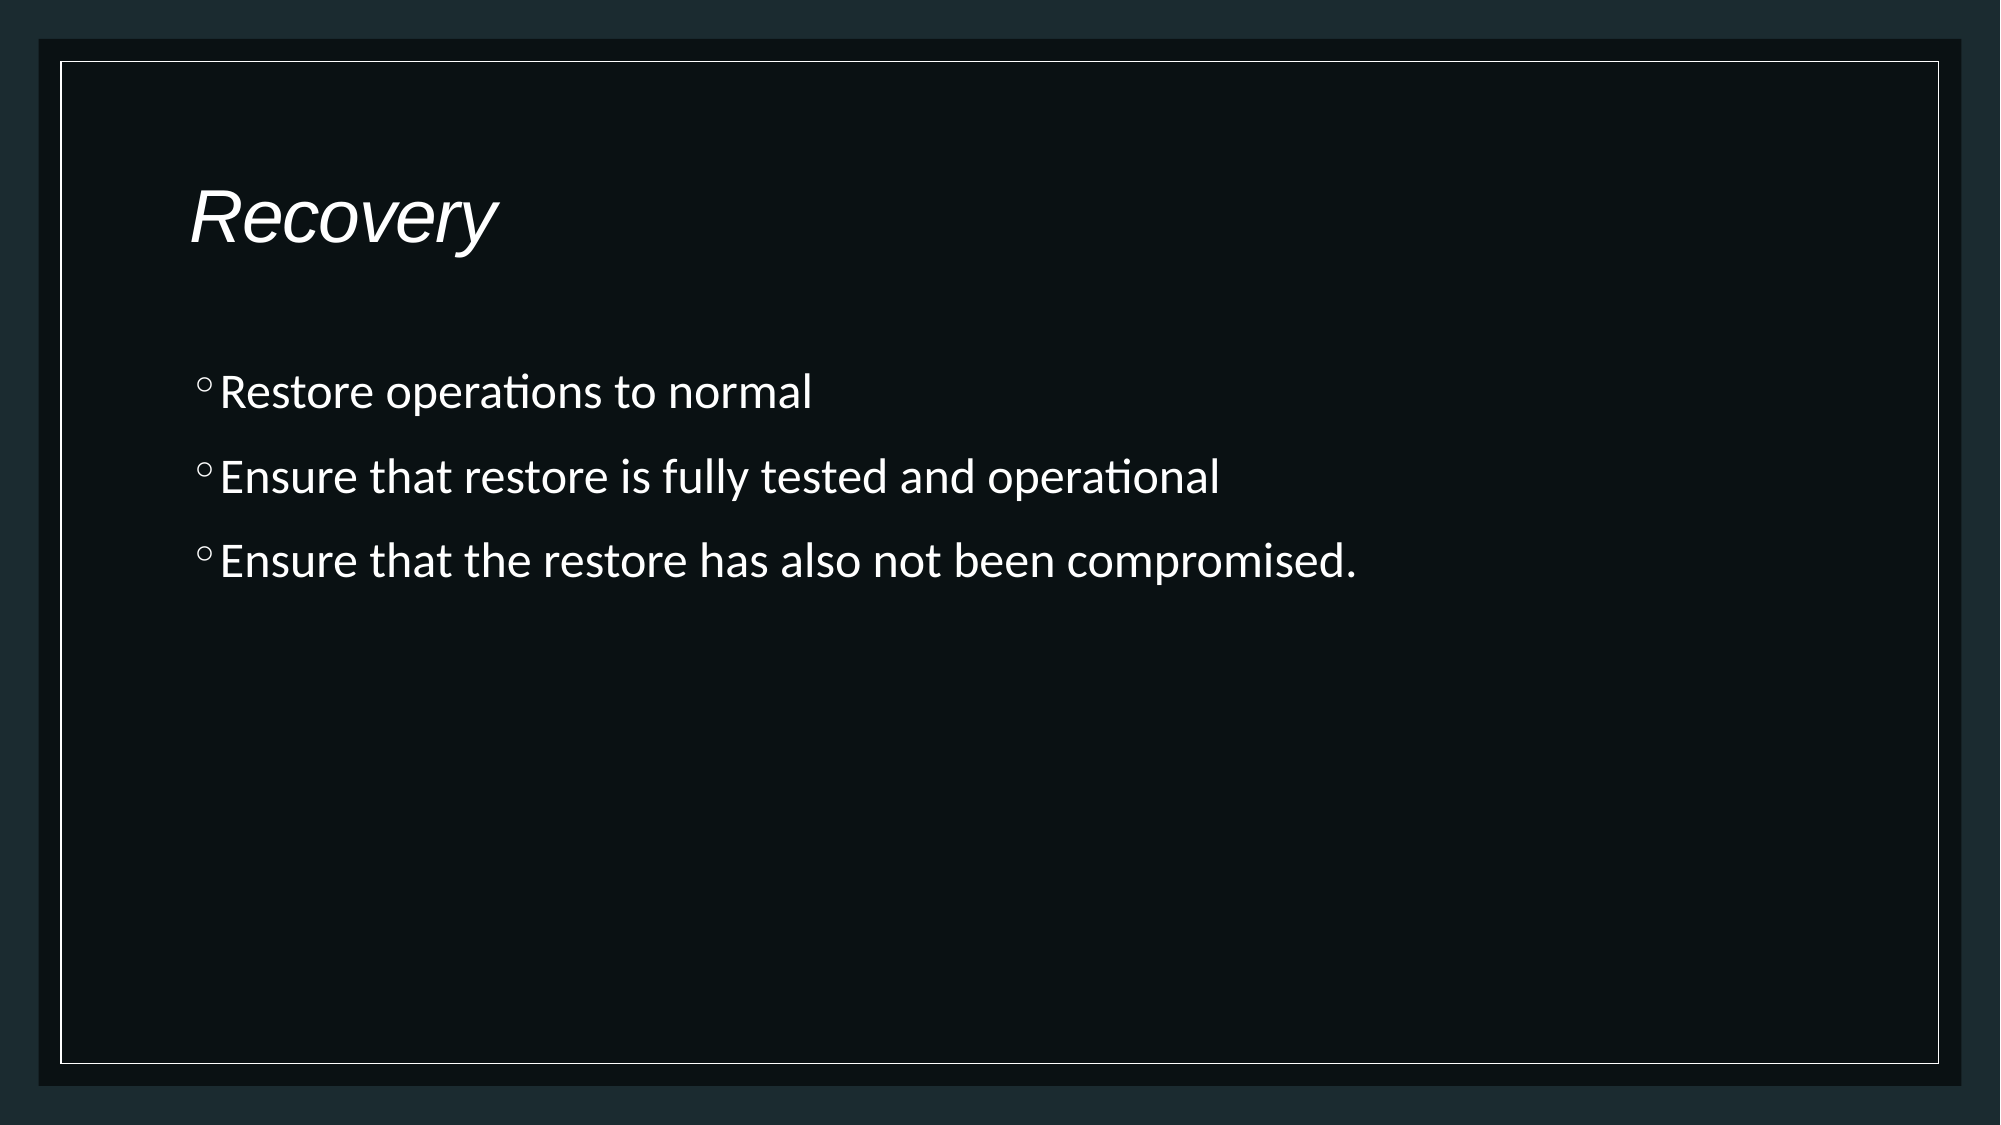

# Recovery
Restore operations to normal
Ensure that restore is fully tested and operational
Ensure that the restore has also not been compromised.